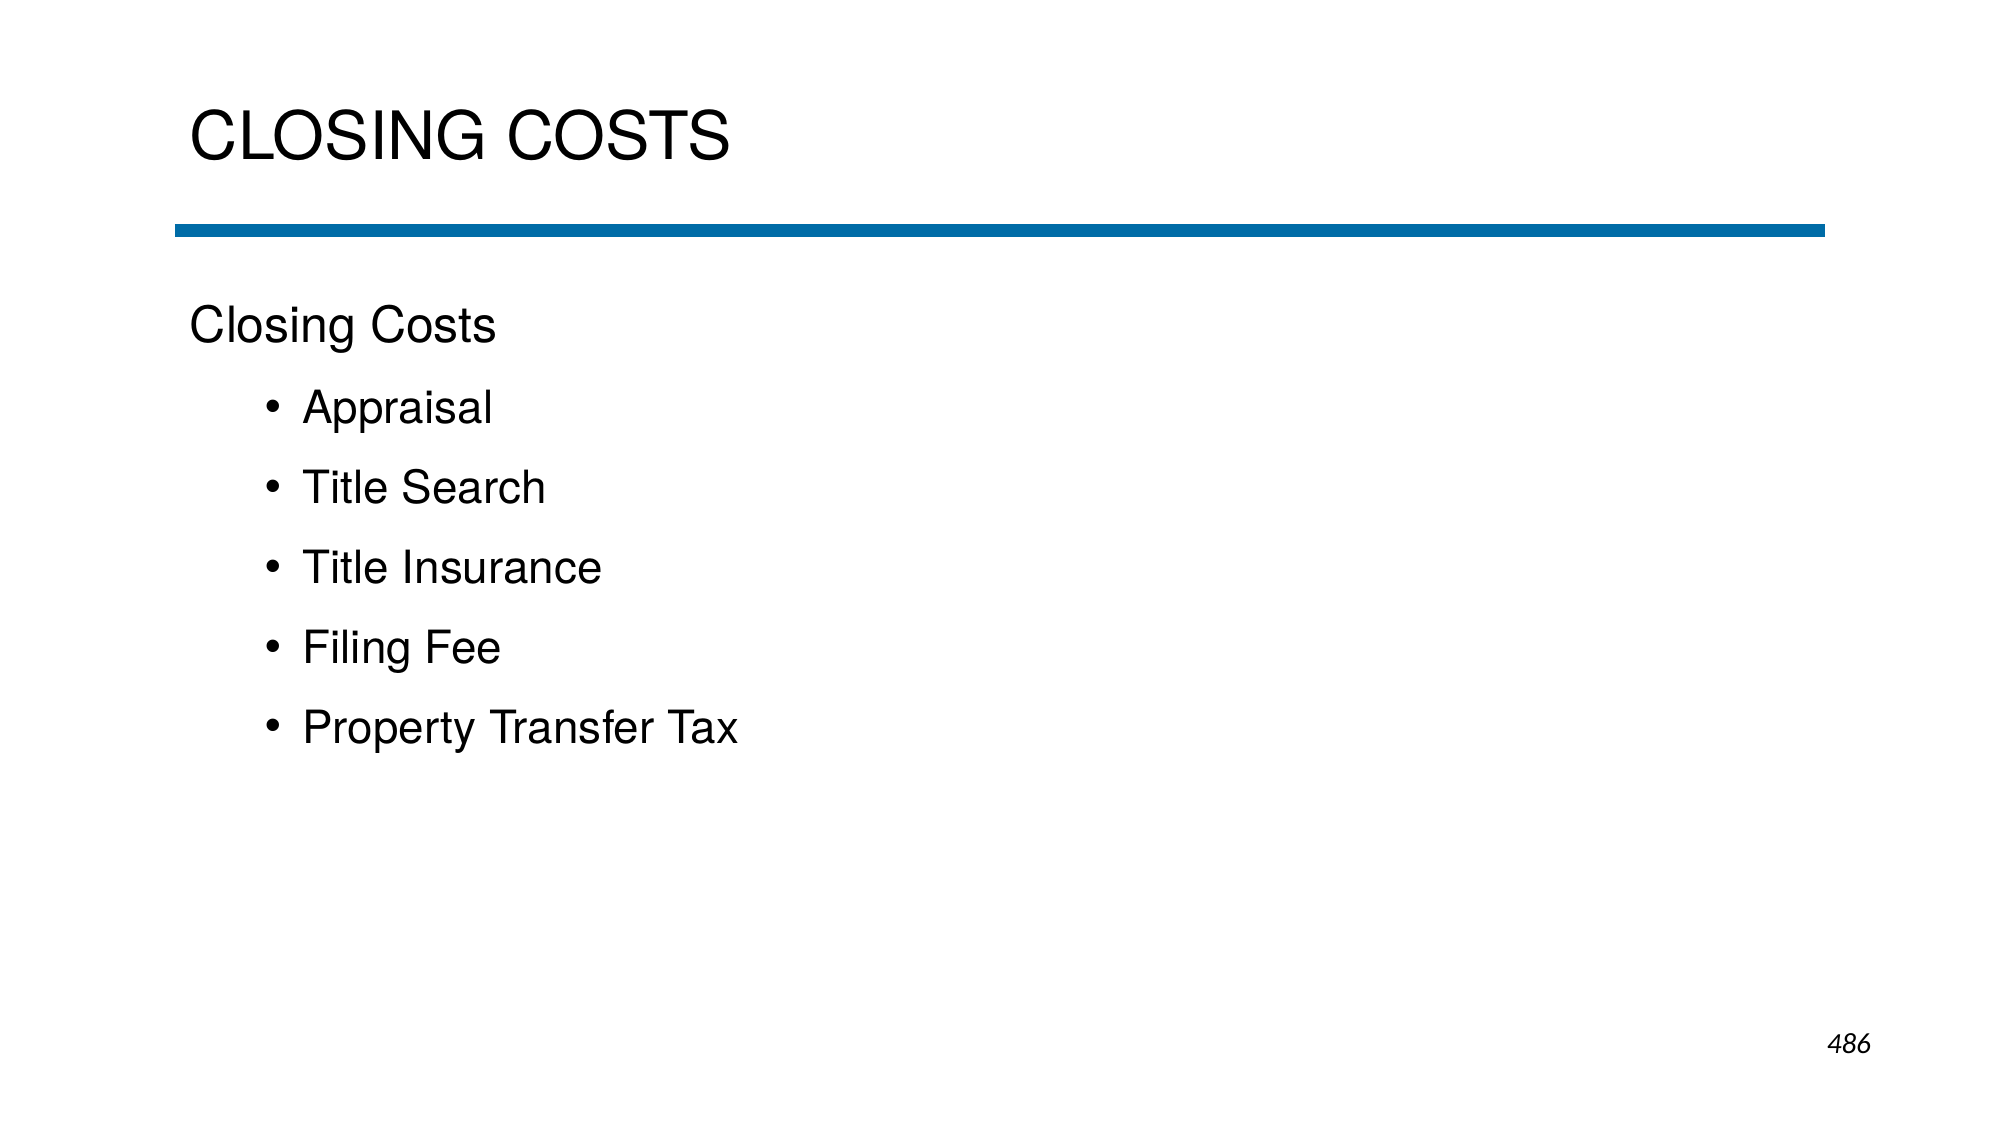

# CLOSING COSTS
Closing Costs
Appraisal
Title Search
Title Insurance
Filing Fee
Property Transfer Tax

1-486